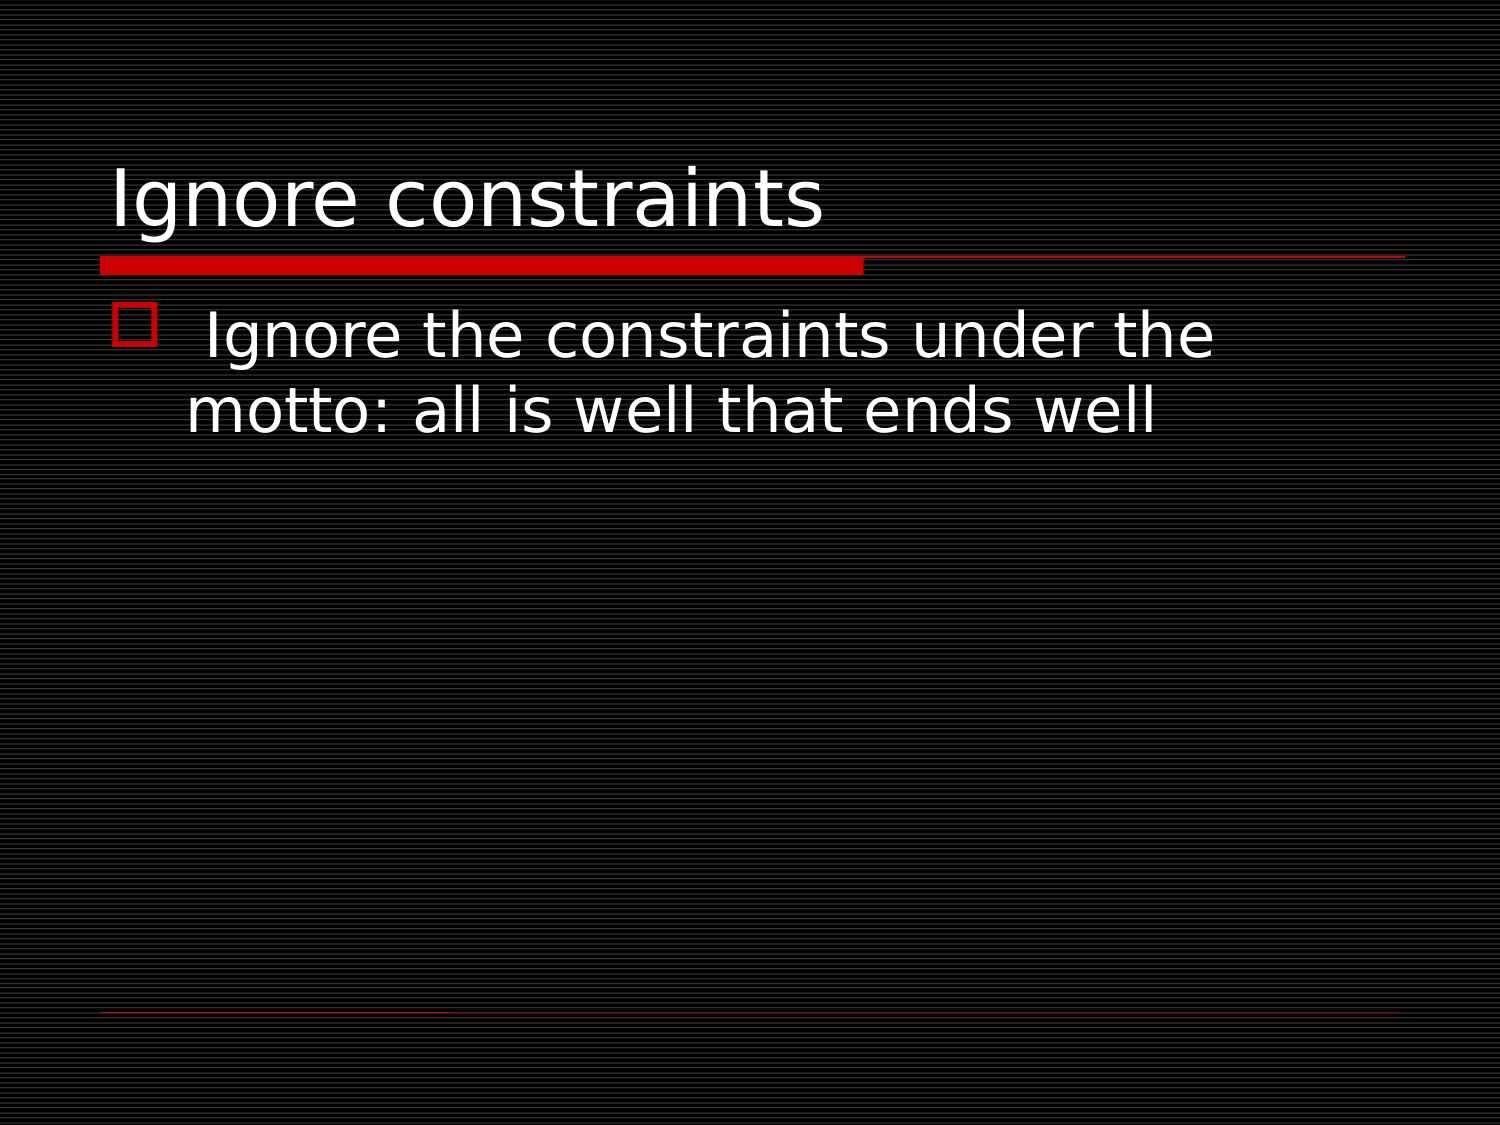

# Ignore constraints
 Ignore the constraints under the motto: all is well that ends well